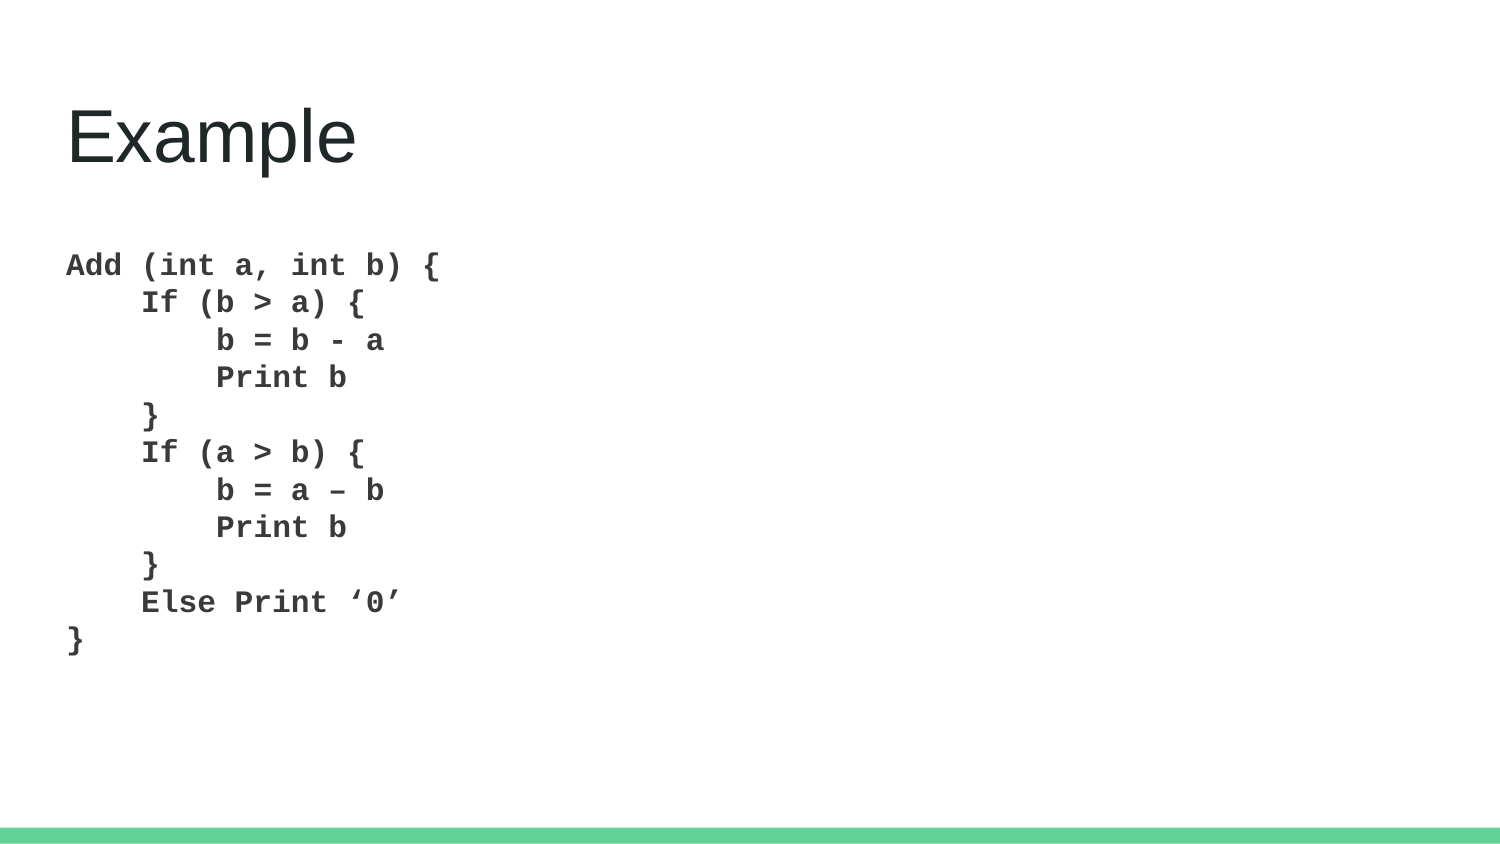

# Example
Add (int a, int b) {
If (b > a) {
    	b = b - a
    	Print b
    }
    If (a > b) {
        b = a – b
        Print b
}
    Else Print ‘0’
}